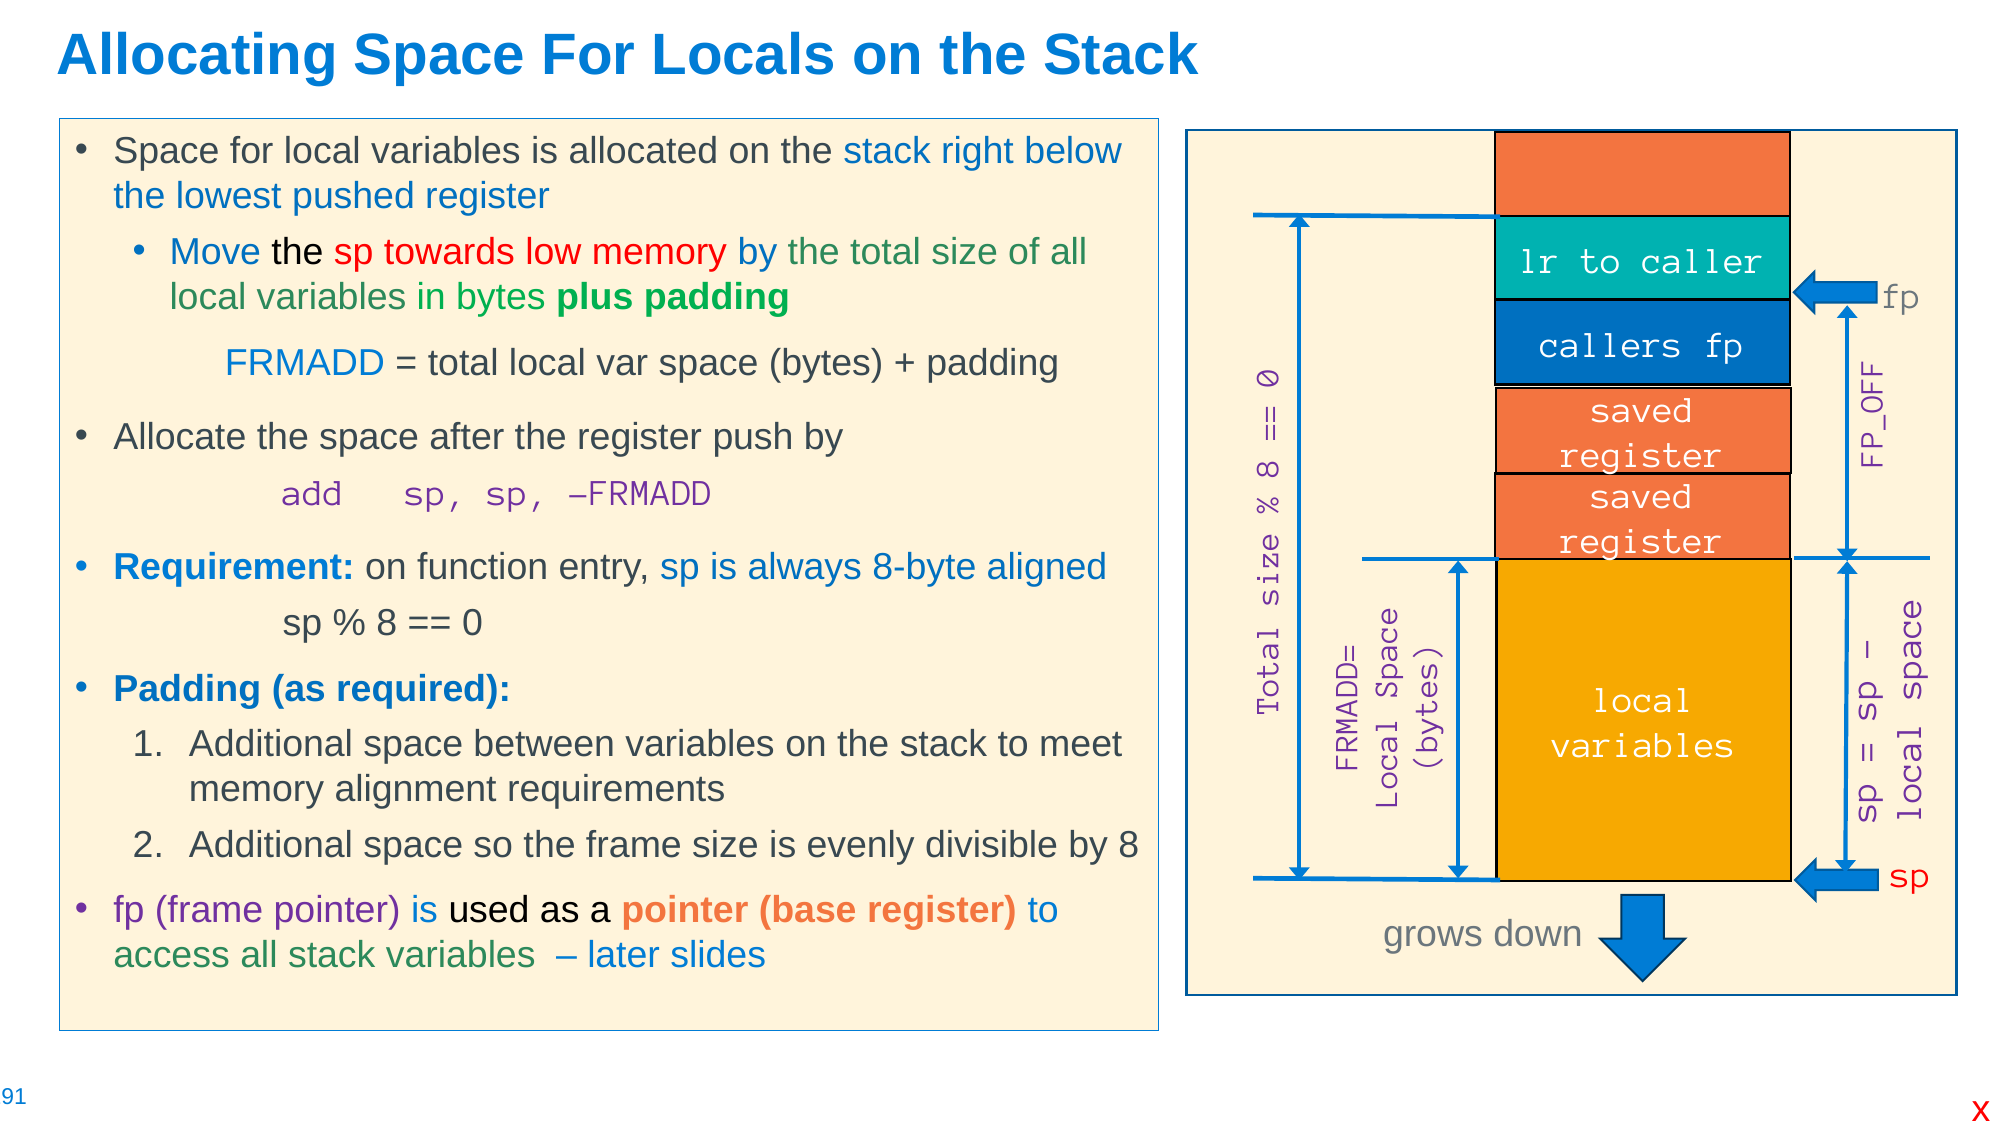

# Allocating Space For Locals on the Stack
Space for local variables is allocated on the stack right below the lowest pushed register
Move the sp towards low memory by the total size of all local variables in bytes plus padding
	FRMADD = total local var space (bytes) + padding
Allocate the space after the register push by
	add   sp, sp, -FRMADD
Requirement: on function entry, sp is always 8-byte aligned
	sp % 8 == 0
Padding (as required):
Additional space between variables on the stack to meet memory alignment requirements
Additional space so the frame size is evenly divisible by 8
fp (frame pointer) is used as a pointer (base register) to access all stack variables – later slides

Total size % 8 == 0
lr to caller
fp

callers fp
FP_OFF
saved register
saved register
local
variables
FRMADD=
Local Space (bytes)
sp = sp - local space
sp

grows down
x